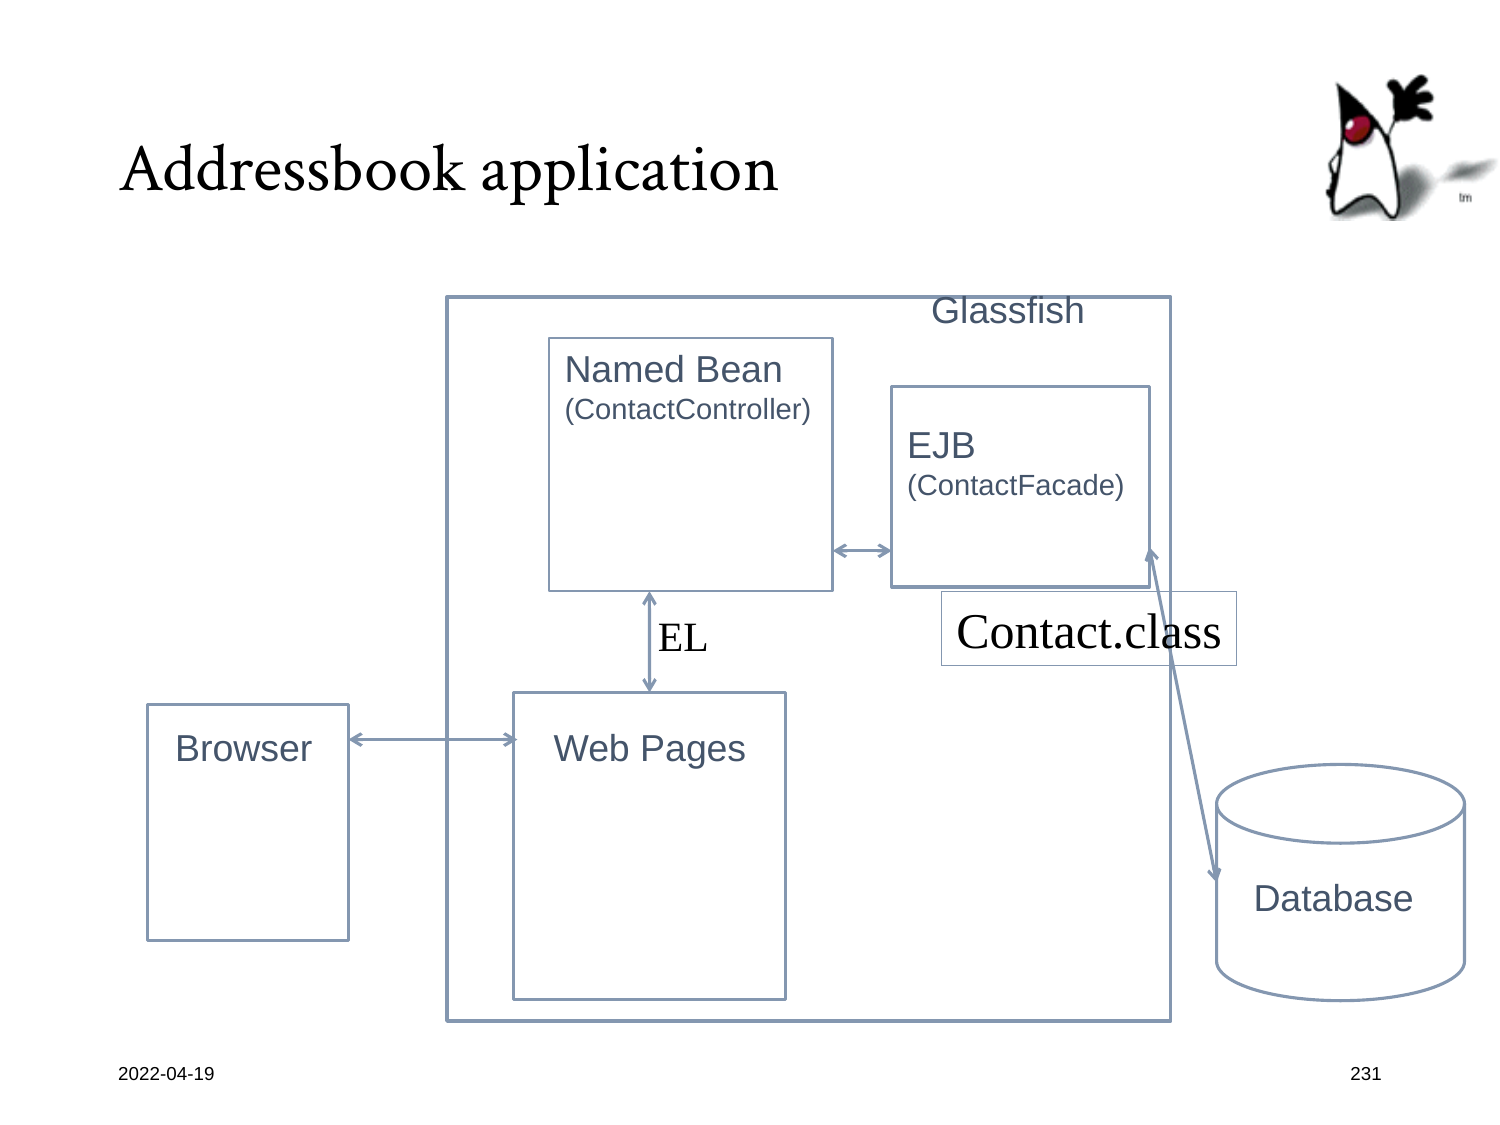

# Addressbook application
Glassfish

Named Bean
(ContactController)

EJB
(ContactFacade)
Contact.class
EL

Browser
Web Pages

Database
2022-04-19
231